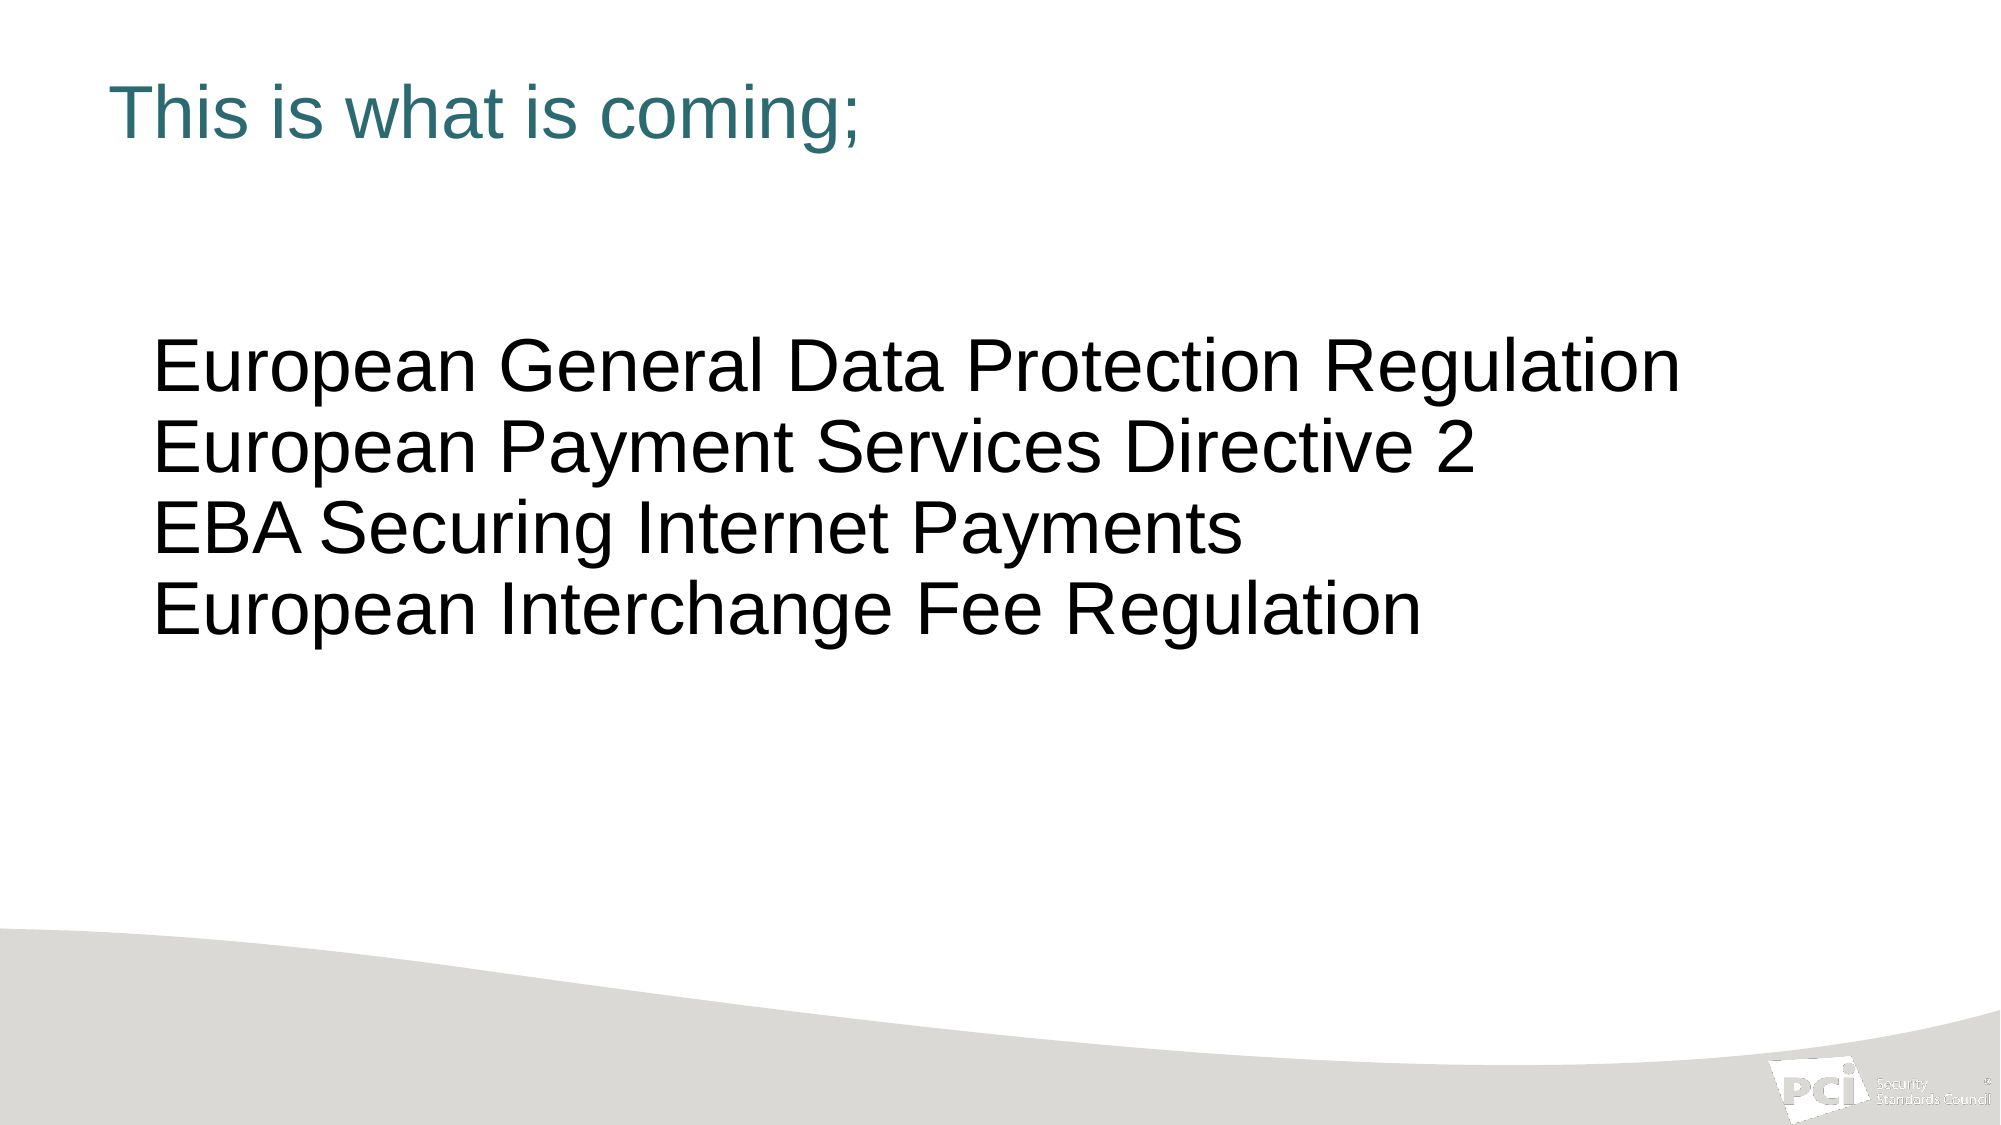

This is what is coming;
# European General Data Protection Regulation European Payment Services Directive 2 EBA Securing Internet Payments European Interchange Fee Regulation

16